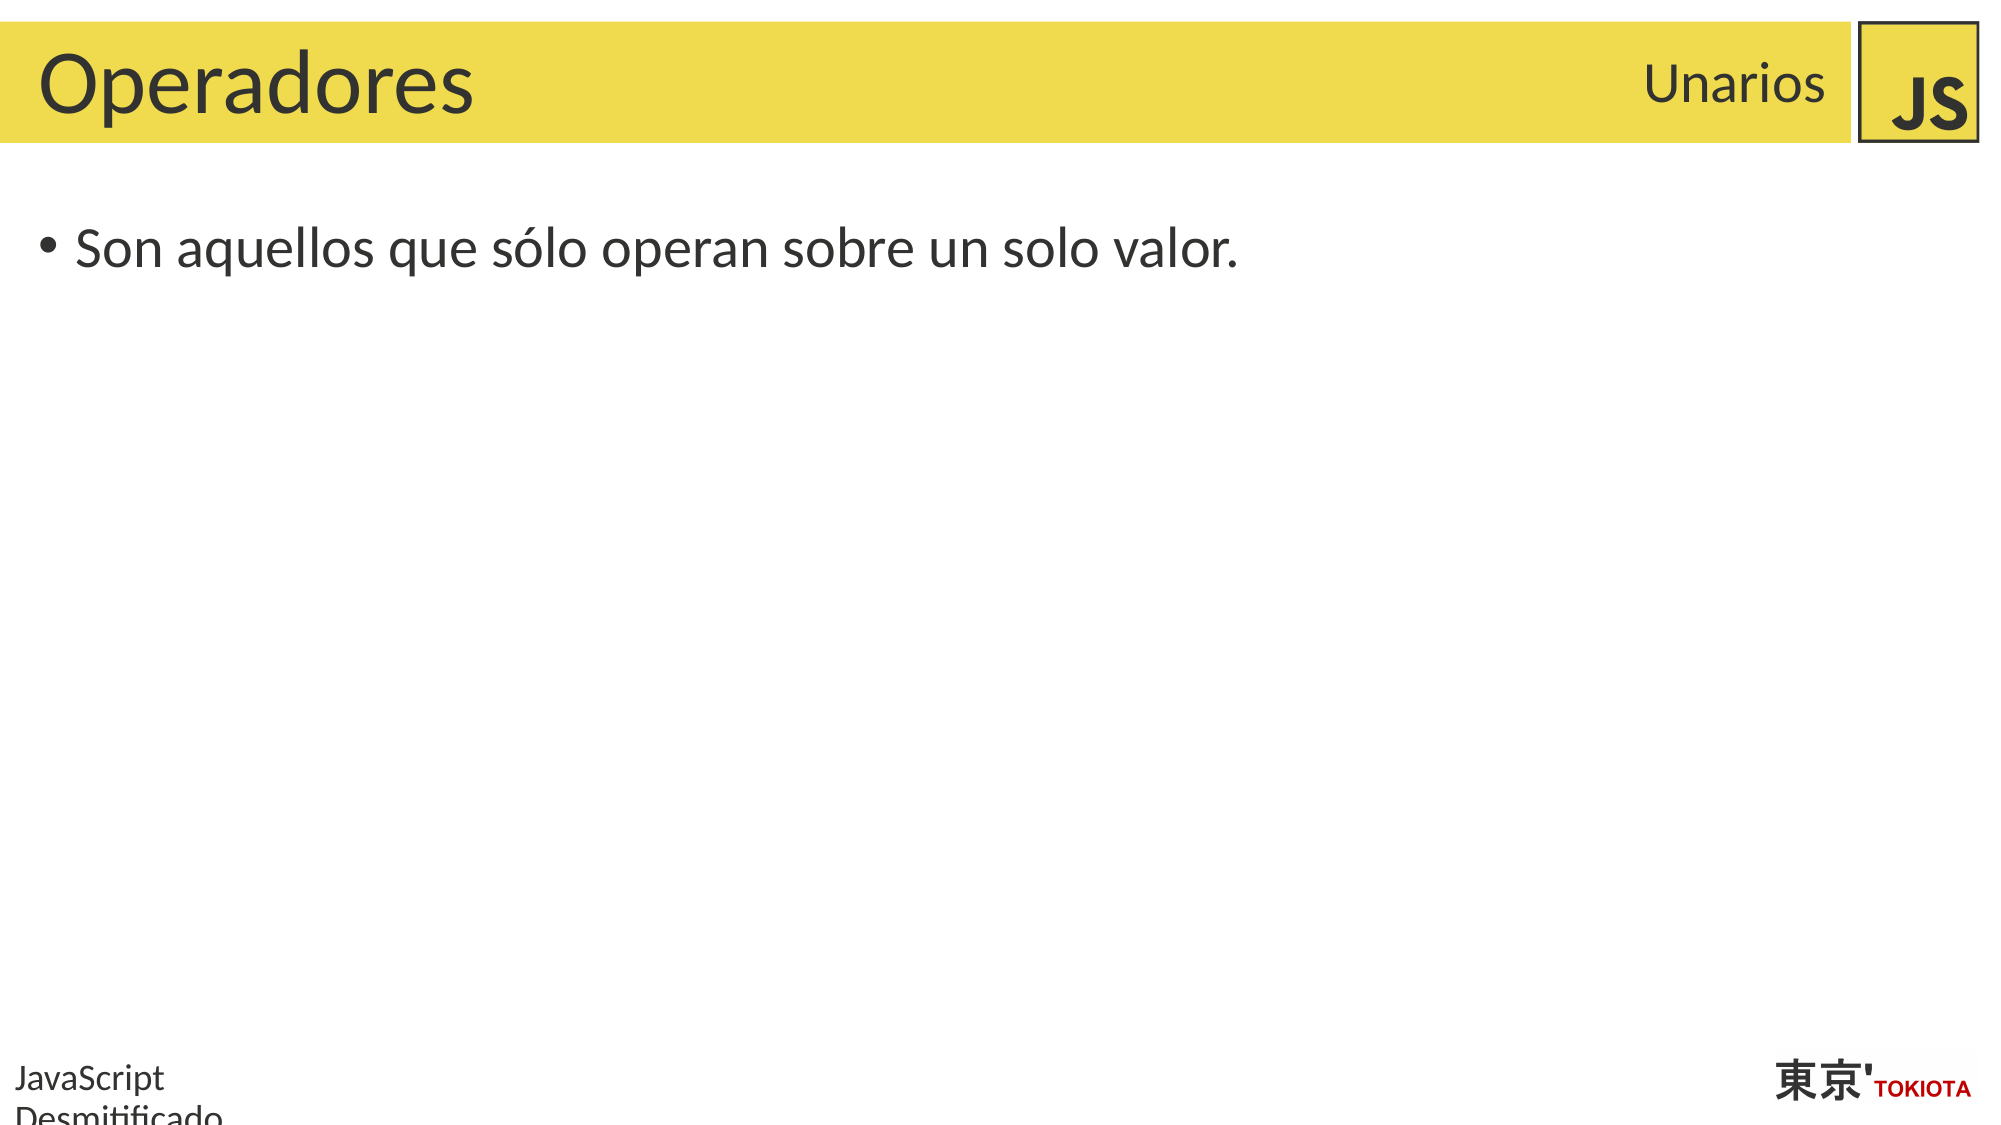

# Operadores
Unarios
Son aquellos que sólo operan sobre un solo valor.